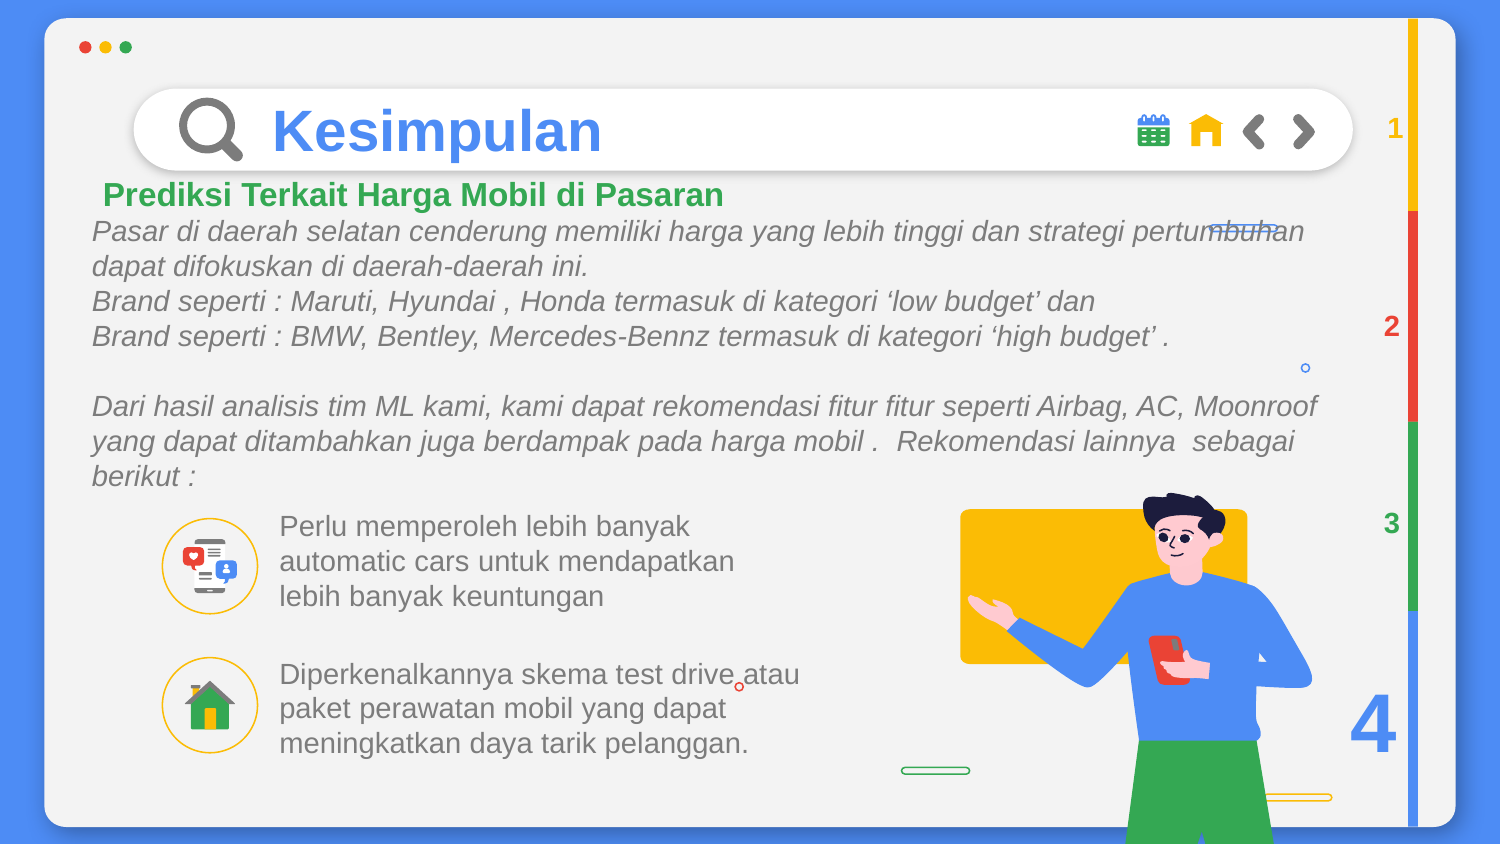

# Kesimpulan
  1

Prediksi Terkait Harga Mobil di Pasaran

Pasar di daerah selatan cenderung memiliki harga yang lebih tinggi dan strategi pertumbuhan dapat difokuskan di daerah-daerah ini.
Brand seperti : Maruti, Hyundai , Honda termasuk di kategori ‘low budget’ dan
Brand seperti : BMW, Bentley, Mercedes-Bennz termasuk di kategori ‘high budget’ .

Dari hasil analisis tim ML kami, kami dapat rekomendasi fitur fitur seperti Airbag, AC, Moonroof yang dapat ditambahkan juga berdampak pada harga mobil .  Rekomendasi lainnya  sebagai berikut :
2

Perlu memperoleh lebih banyak automatic cars untuk mendapatkan lebih banyak keuntungan

3

Diperkenalkannya skema test drive atau paket perawatan mobil yang dapat meningkatkan daya tarik pelanggan.
4